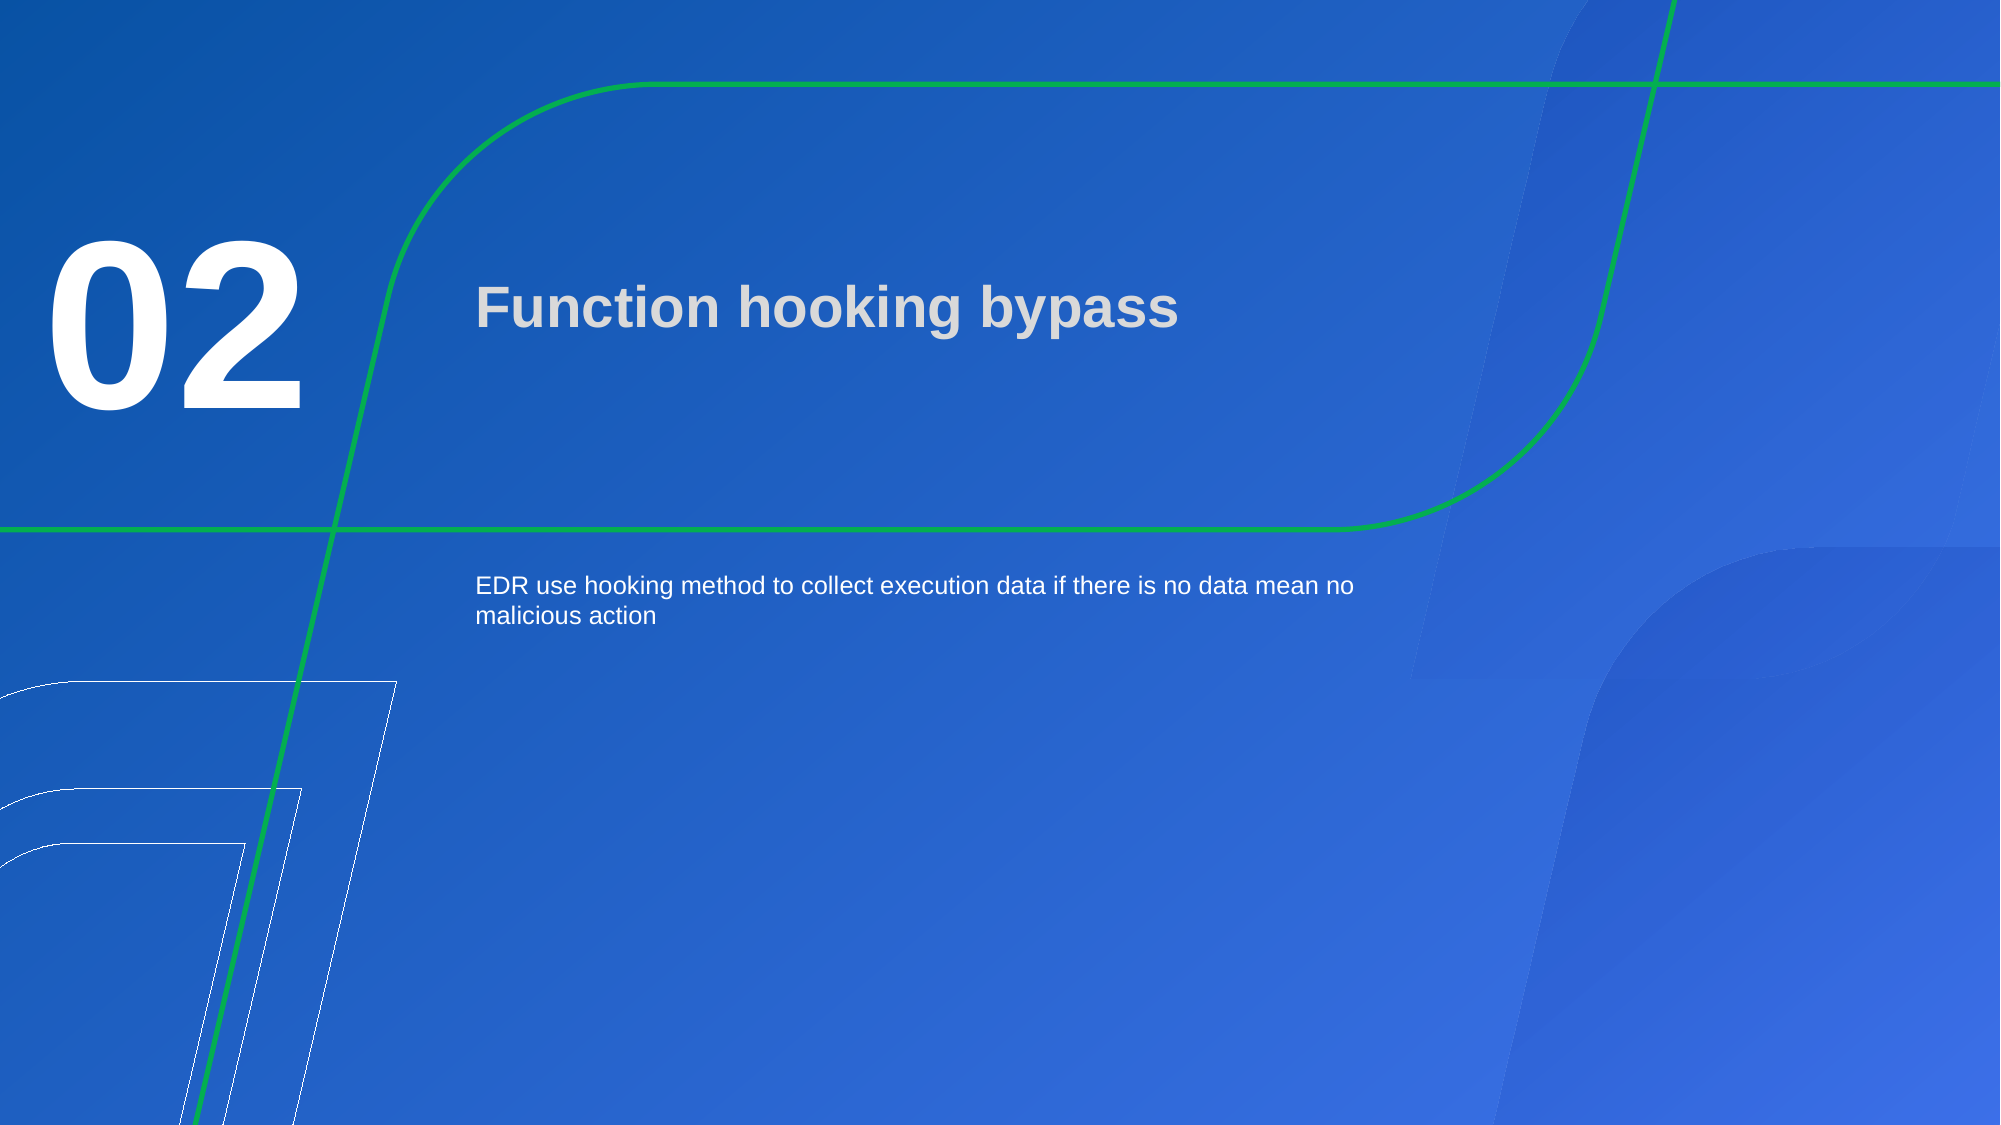

# 02
Function hooking bypass
EDR use hooking method to collect execution data if there is no data mean no malicious action